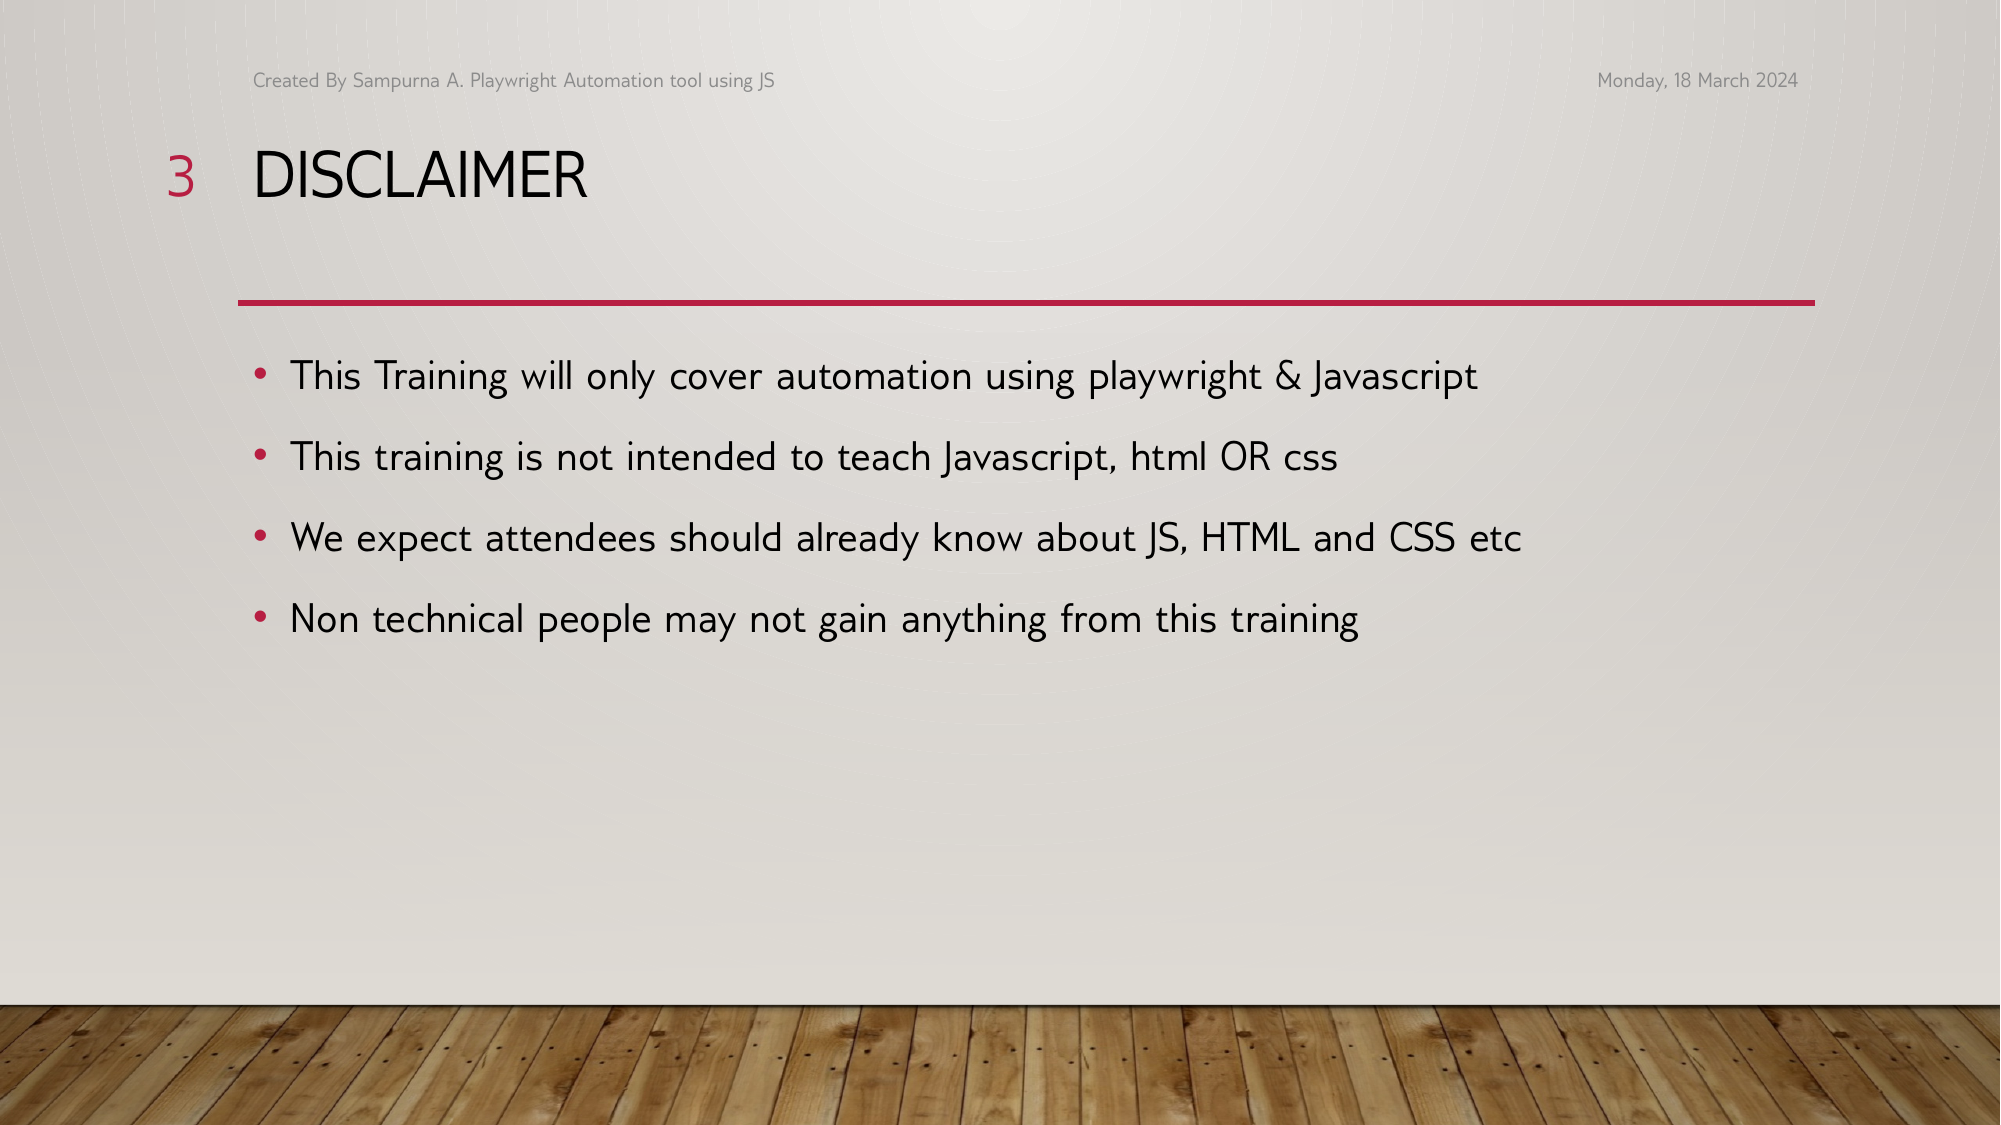

Created By Sampurna A. Playwright Automation tool using JS
Monday, 18 March 2024
3
# Disclaimer
This Training will only cover automation using playwright & Javascript
This training is not intended to teach Javascript, html OR css
We expect attendees should already know about JS, HTML and CSS etc
Non technical people may not gain anything from this training